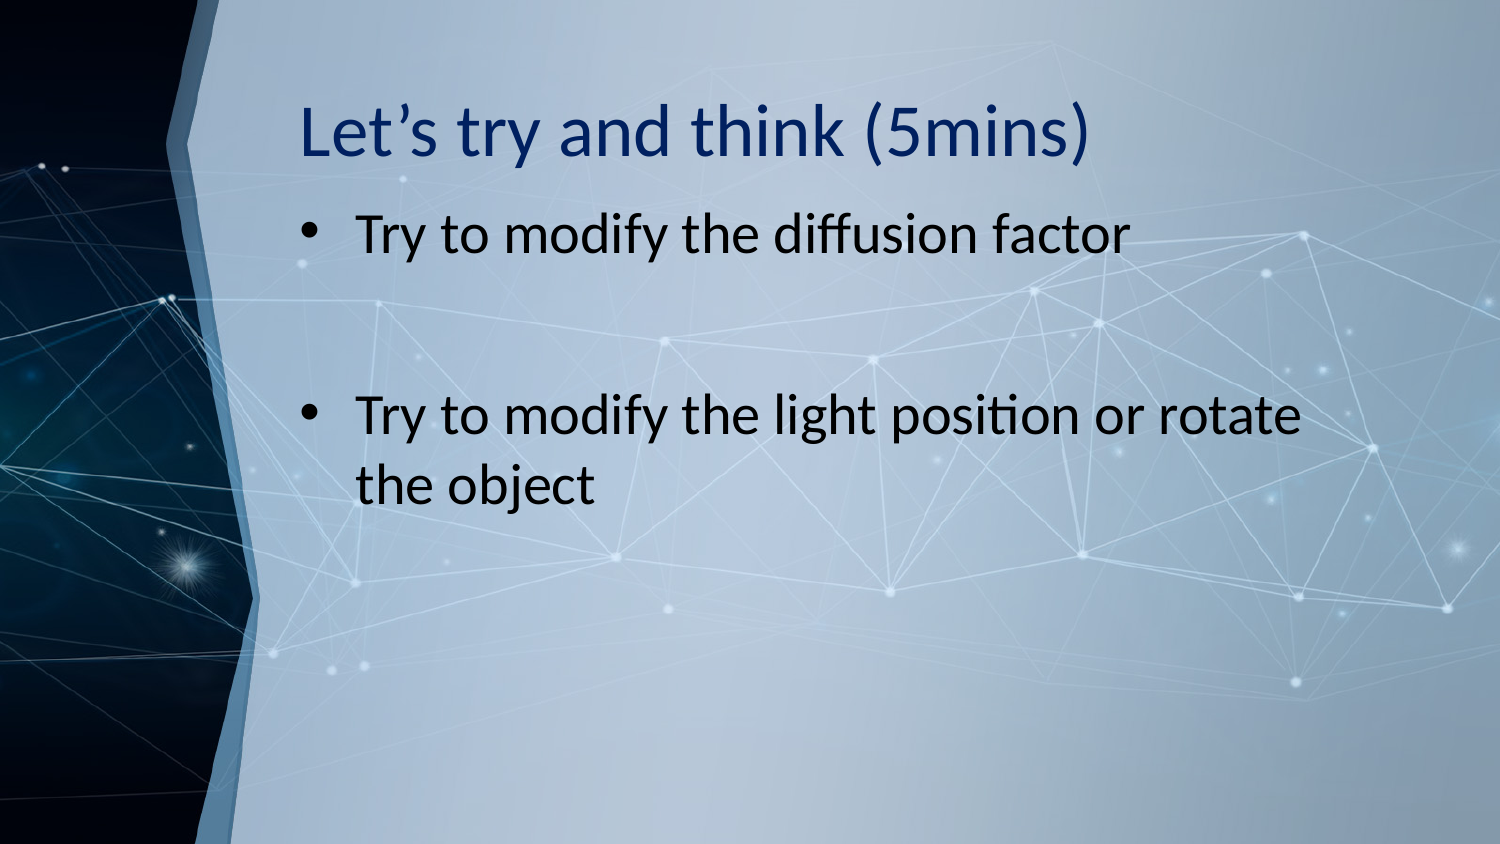

# Let’s try and think (5mins)
Try to modify the diffusion factor

Try to modify the light position or rotate the object